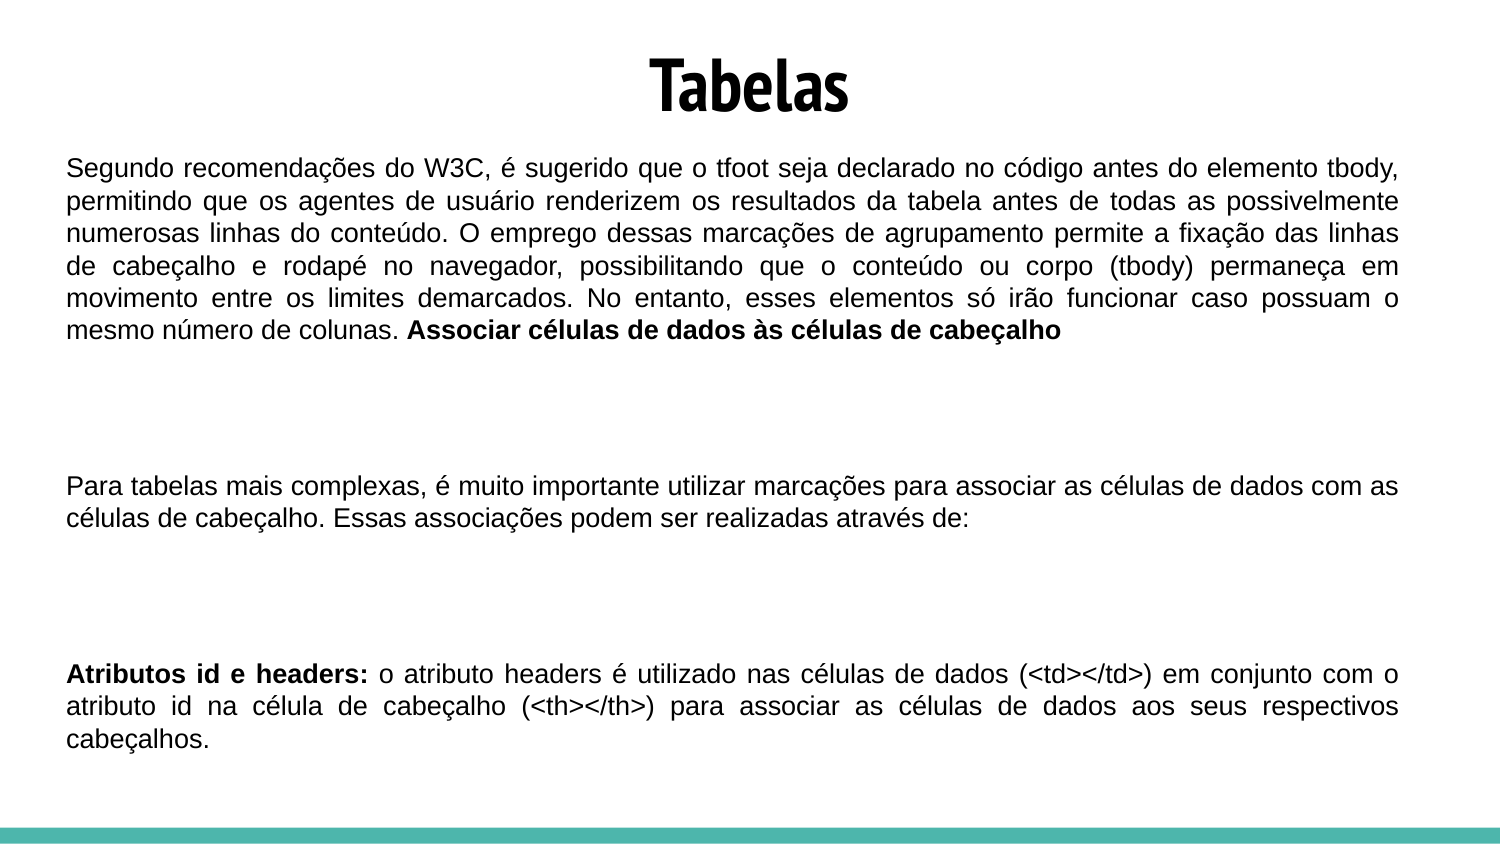

# Tabelas
Segundo recomendações do W3C, é sugerido que o tfoot seja declarado no código antes do elemento tbody, permitindo que os agentes de usuário renderizem os resultados da tabela antes de todas as possivelmente numerosas linhas do conteúdo. O emprego dessas marcações de agrupamento permite a fixação das linhas de cabeçalho e rodapé no navegador, possibilitando que o conteúdo ou corpo (tbody) permaneça em movimento entre os limites demarcados. No entanto, esses elementos só irão funcionar caso possuam o mesmo número de colunas. Associar células de dados às células de cabeçalho
Para tabelas mais complexas, é muito importante utilizar marcações para associar as células de dados com as células de cabeçalho. Essas associações podem ser realizadas através de:
Atributos id e headers: o atributo headers é utilizado nas células de dados (<td></td>) em conjunto com o atributo id na célula de cabeçalho (<th></th>) para associar as células de dados aos seus respectivos cabeçalhos.